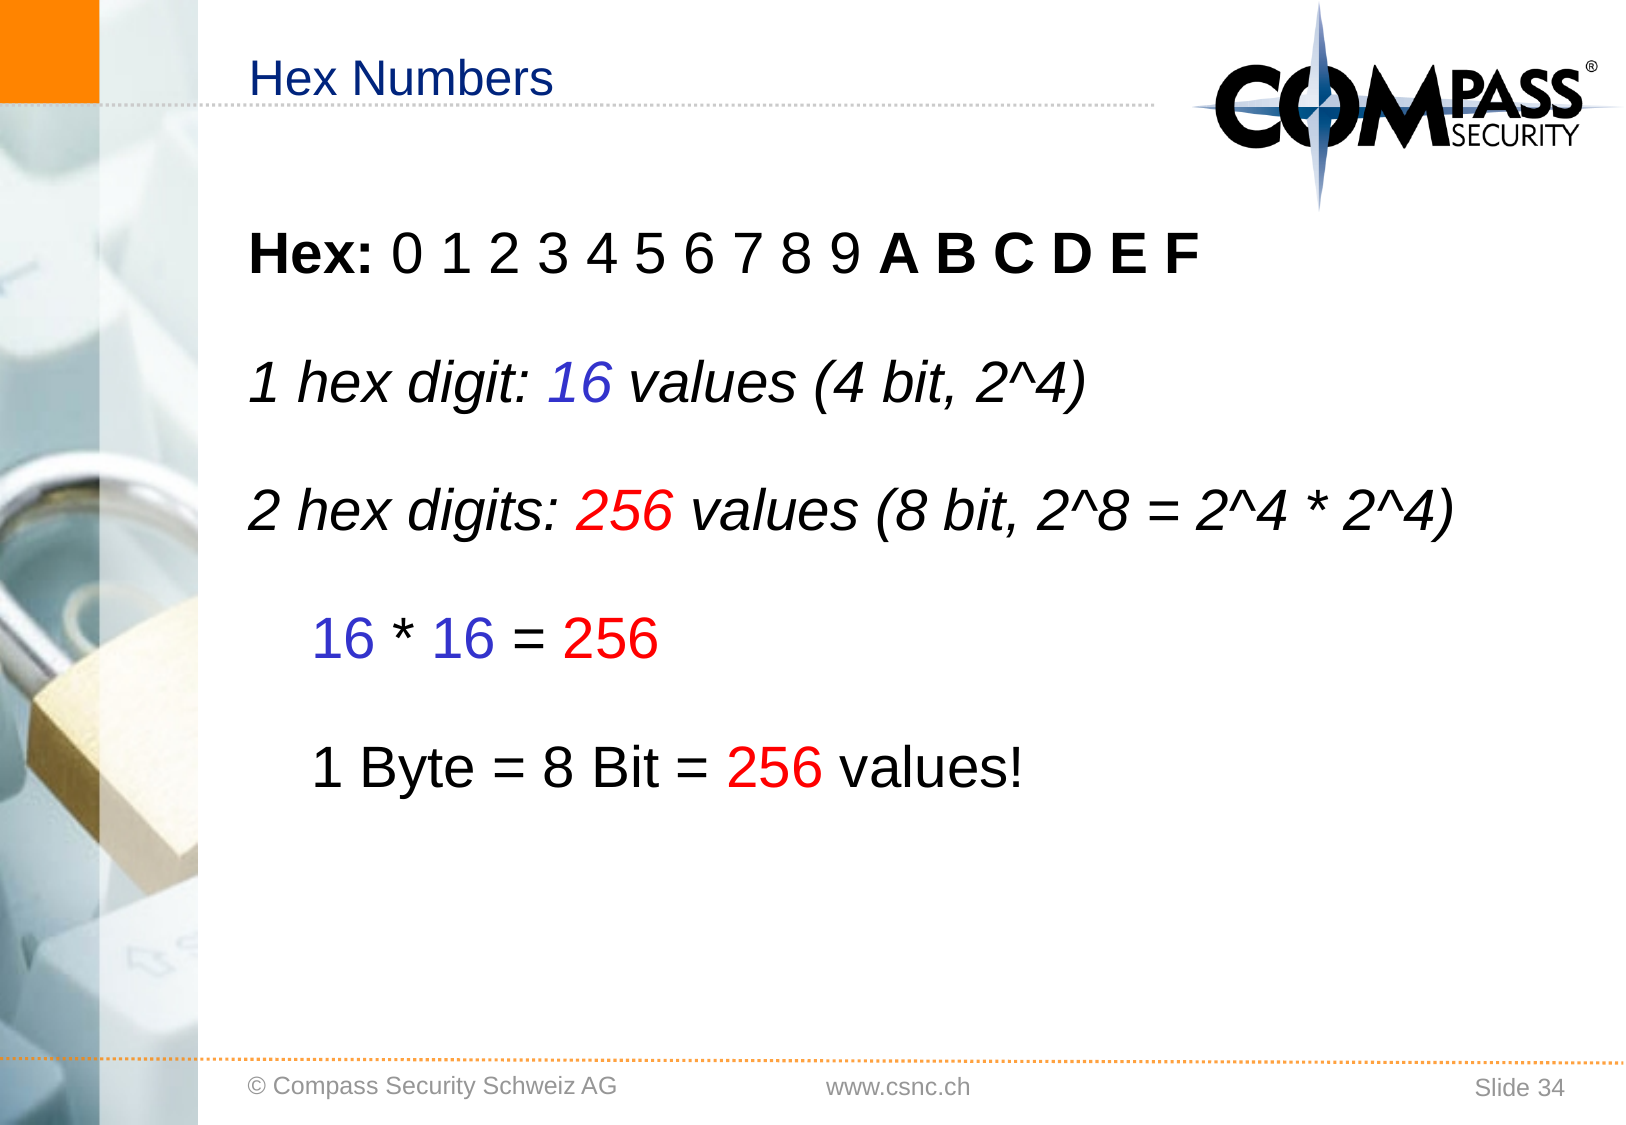

# Hex Numbers
Hex: 0 1 2 3 4 5 6 7 8 9 A B C D E F
1 hex digit: 16 values (4 bit, 2^4)
2 hex digits: 256 values (8 bit, 2^8 = 2^4 * 2^4)
	16 * 16 = 256
	1 Byte = 8 Bit = 256 values!